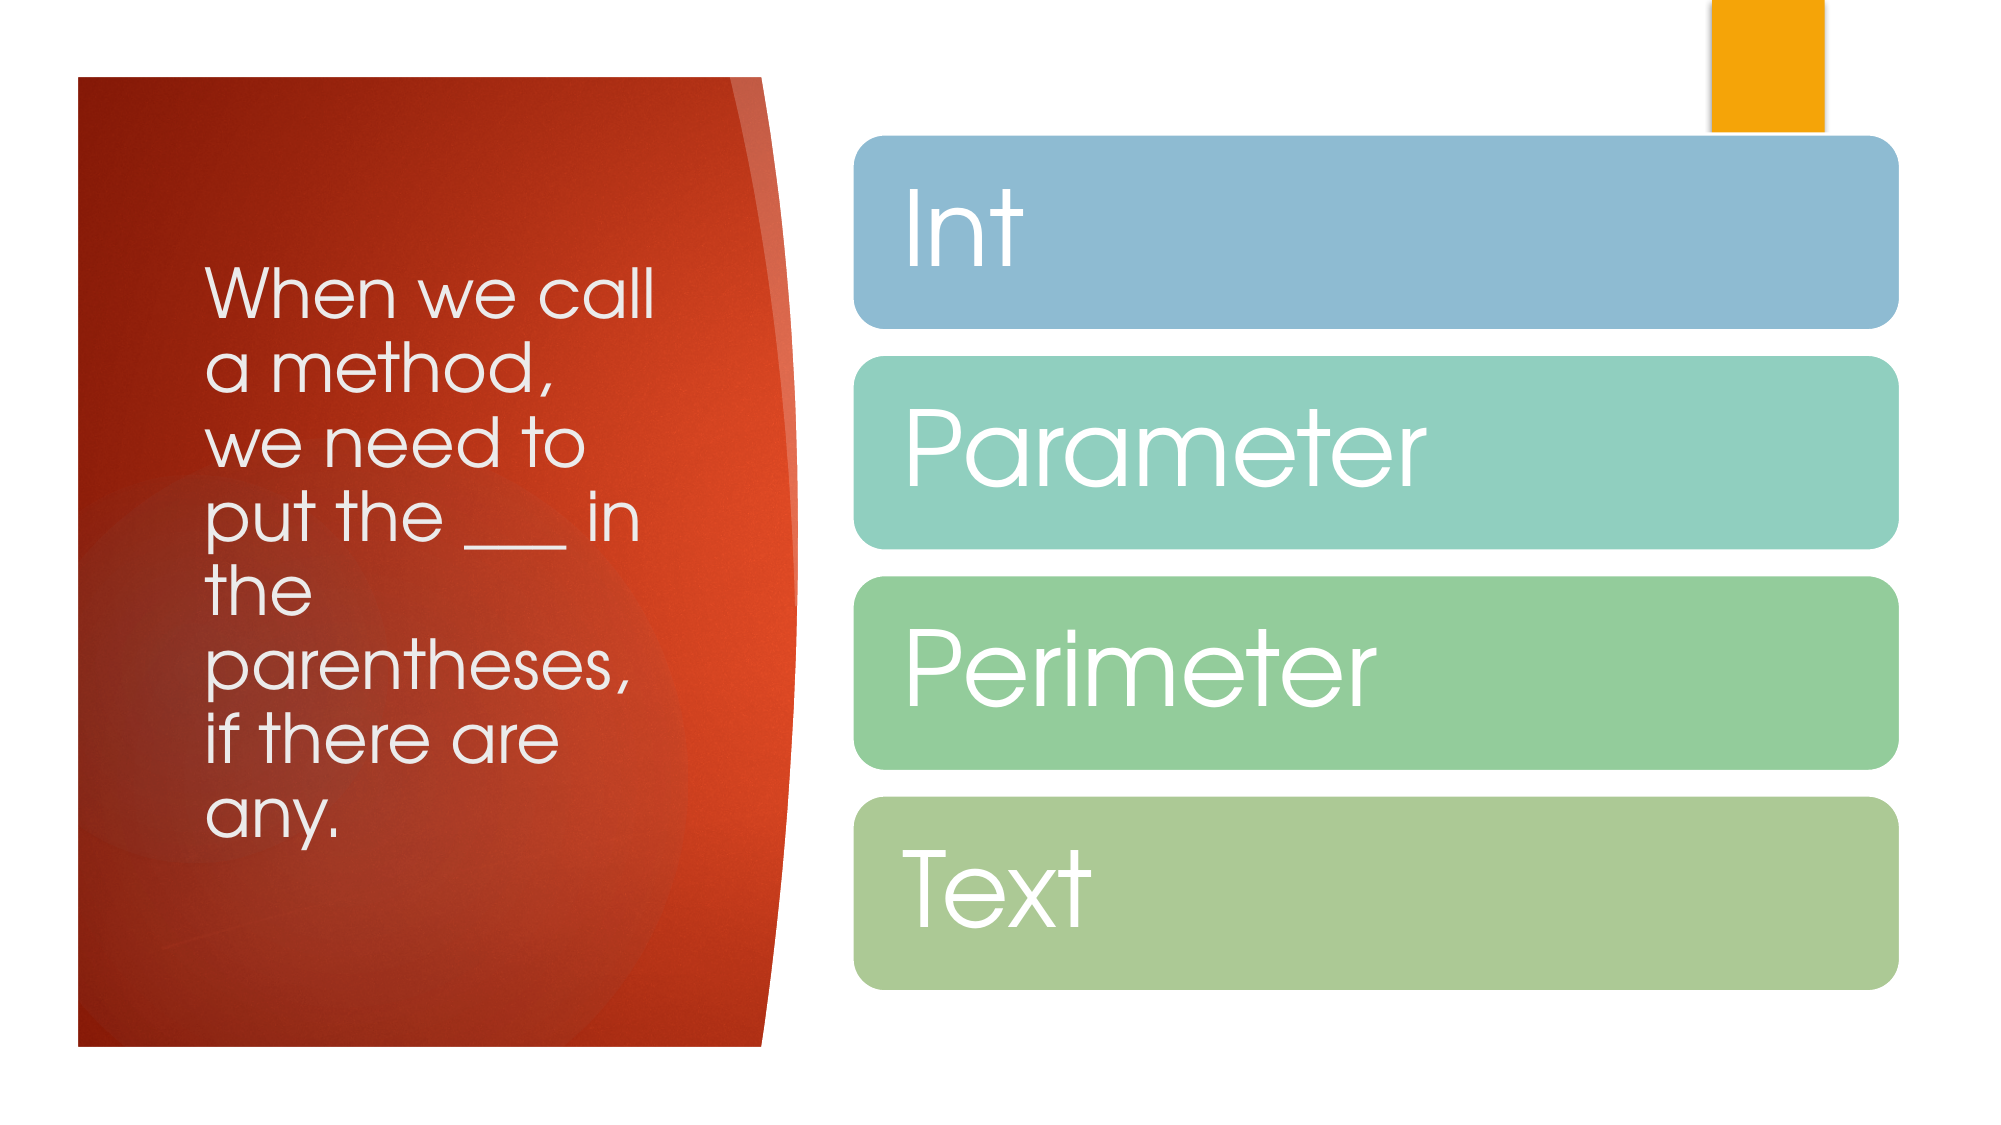

Int
Parameter
Perimeter
Text
# When we call a method, we need to put the ___ in the parentheses, if there are any.